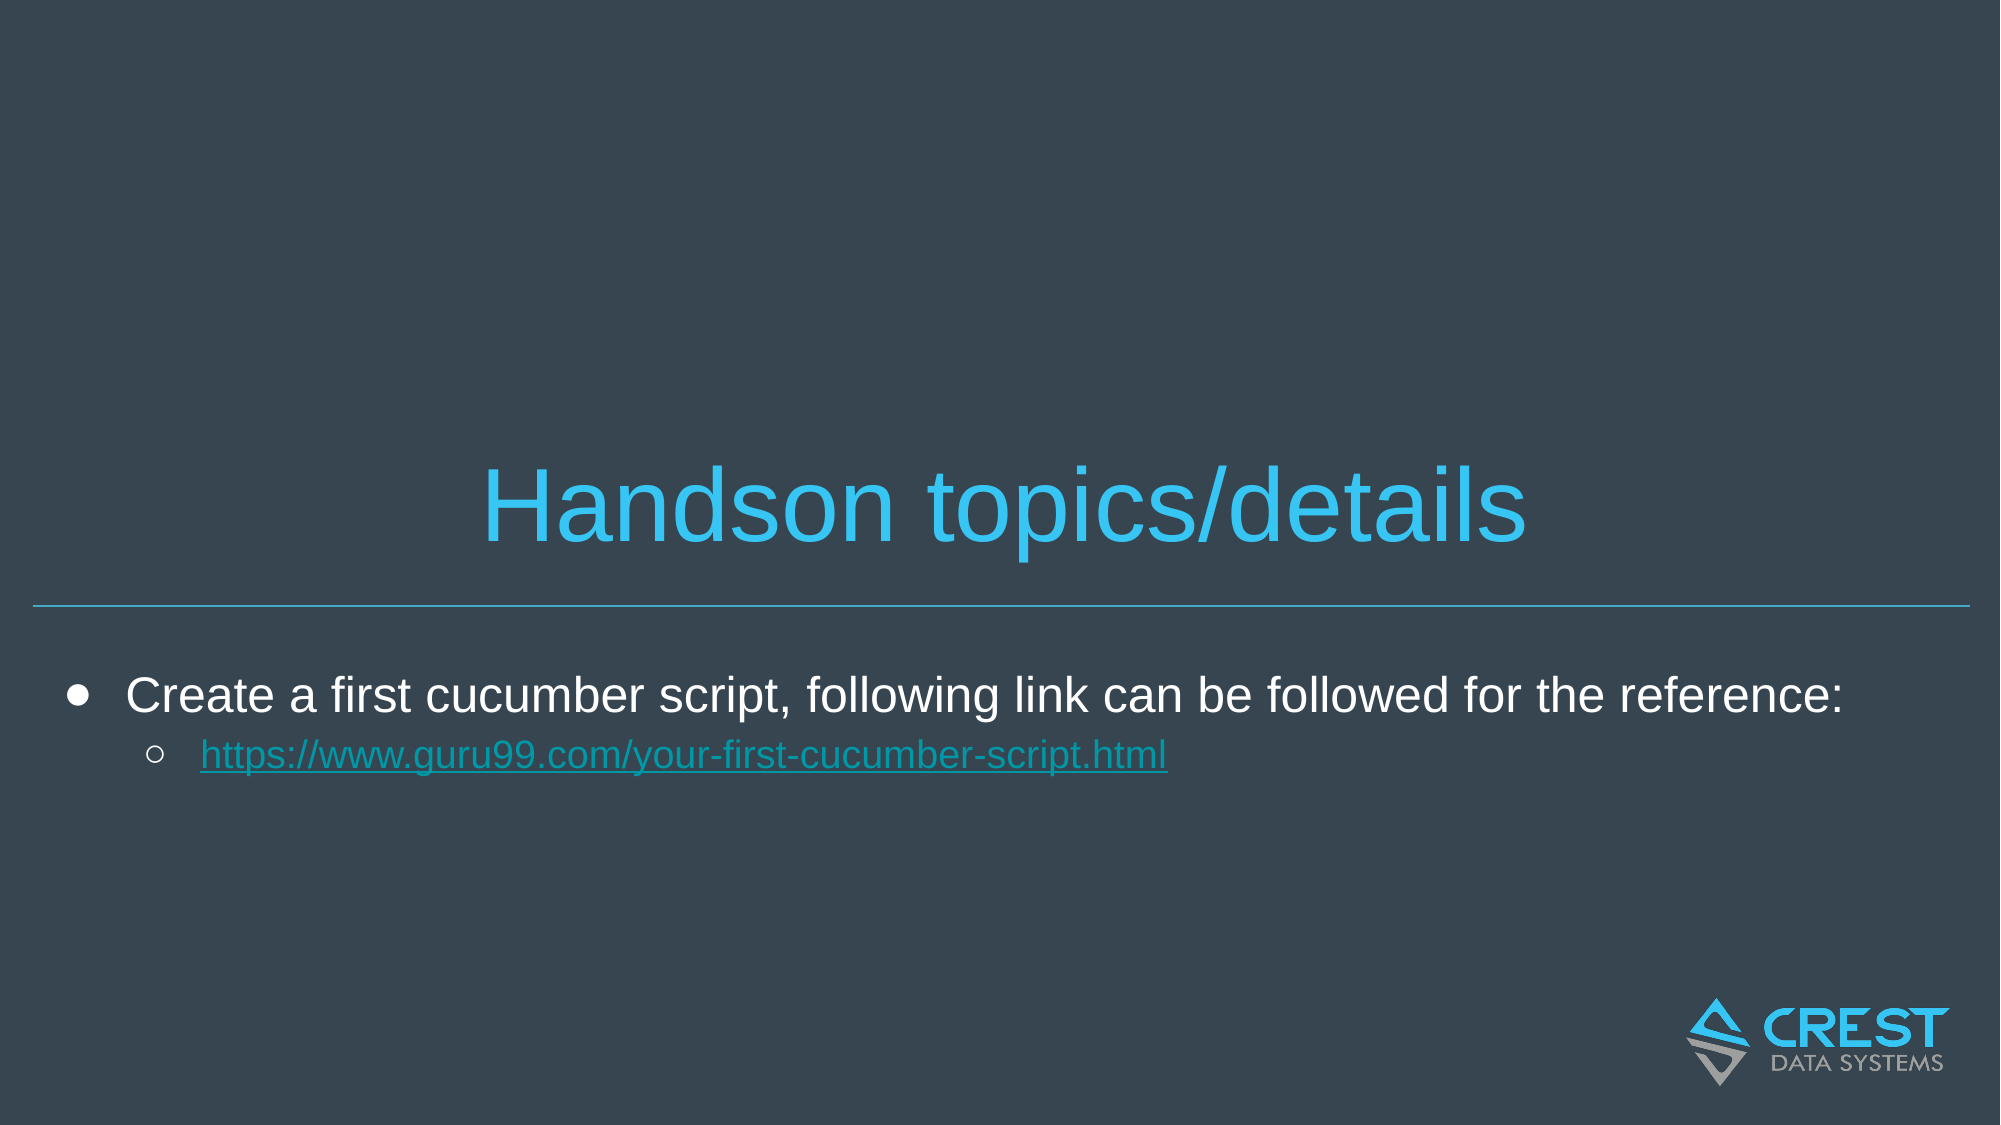

# Handson topics/details
Create a first cucumber script, following link can be followed for the reference:
https://www.guru99.com/your-first-cucumber-script.html